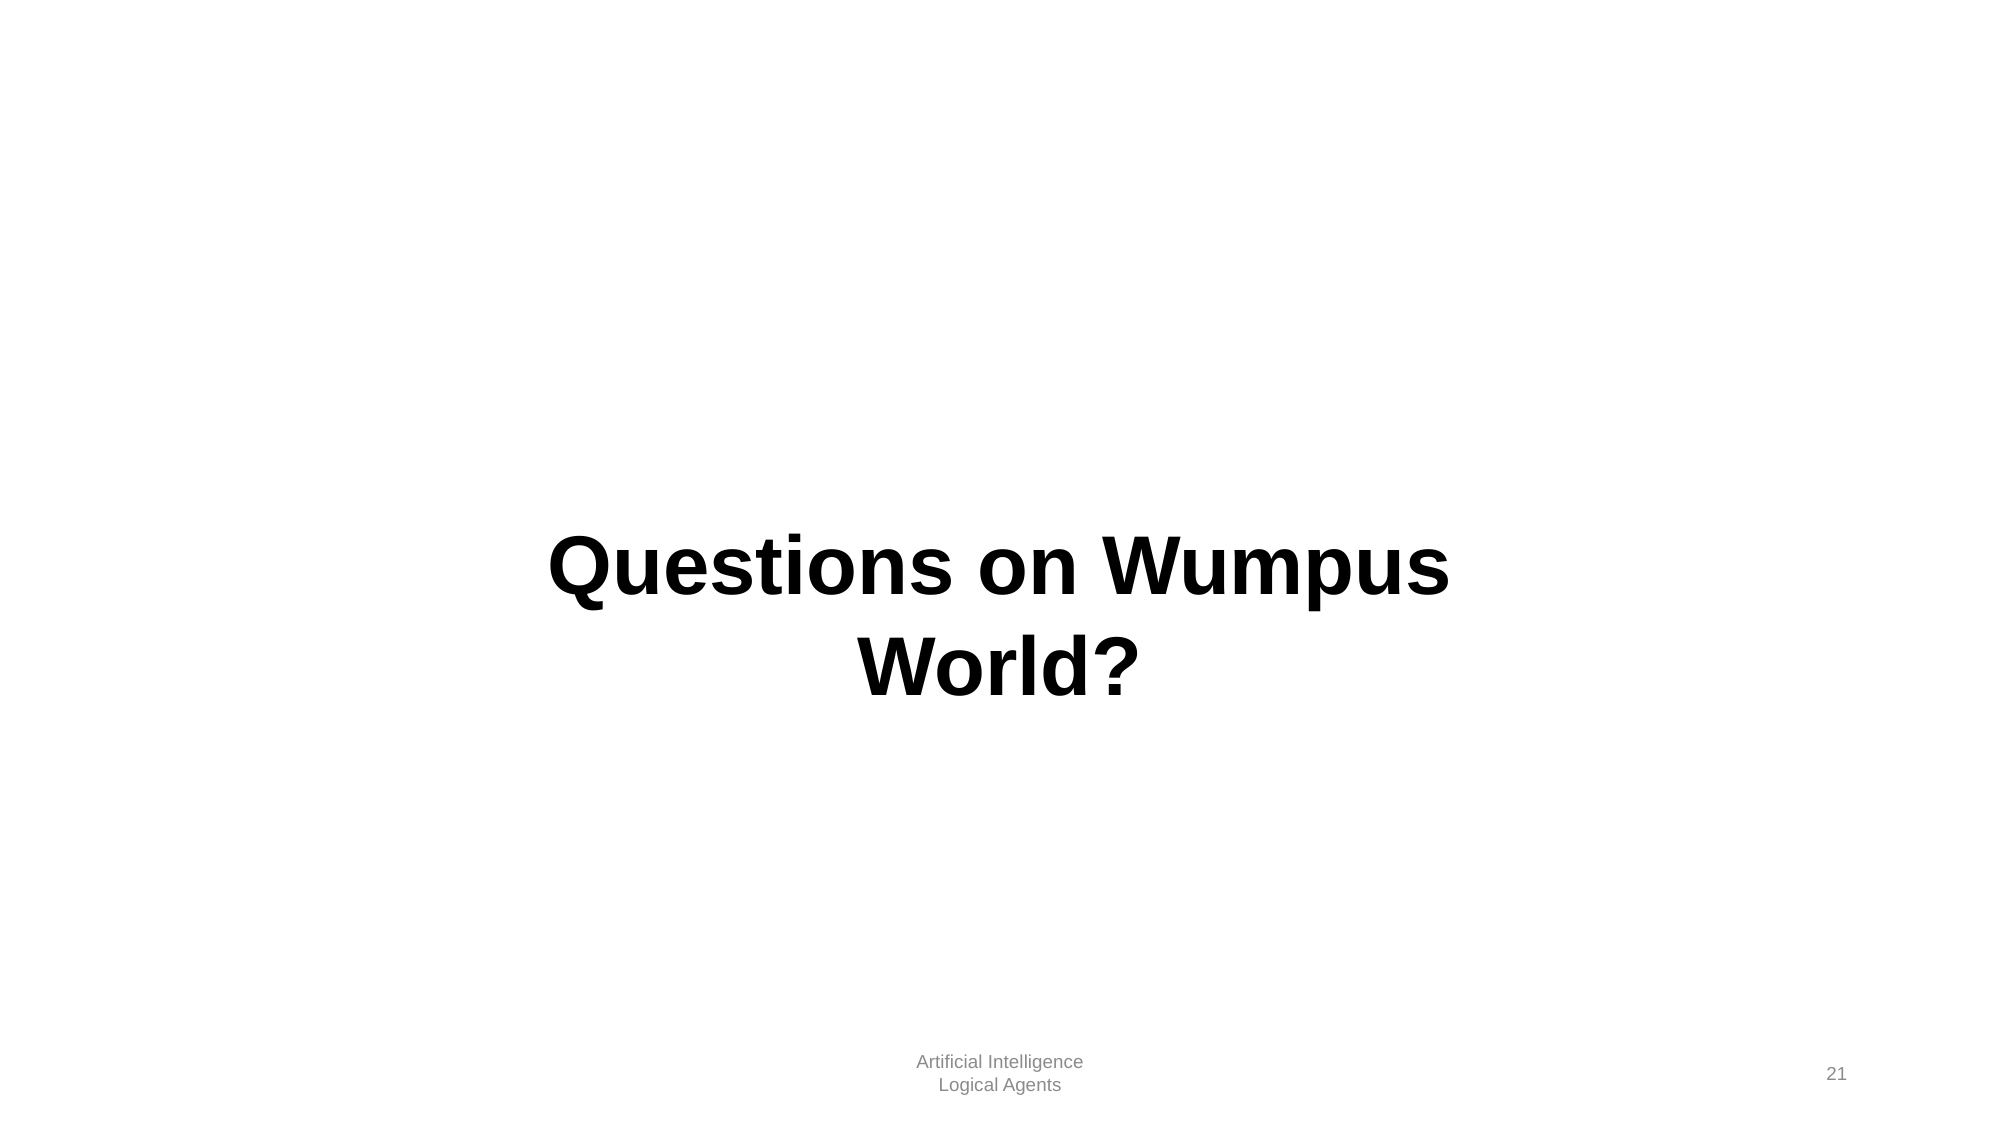

Questions on Wumpus World?
Artificial Intelligence
Logical Agents
21